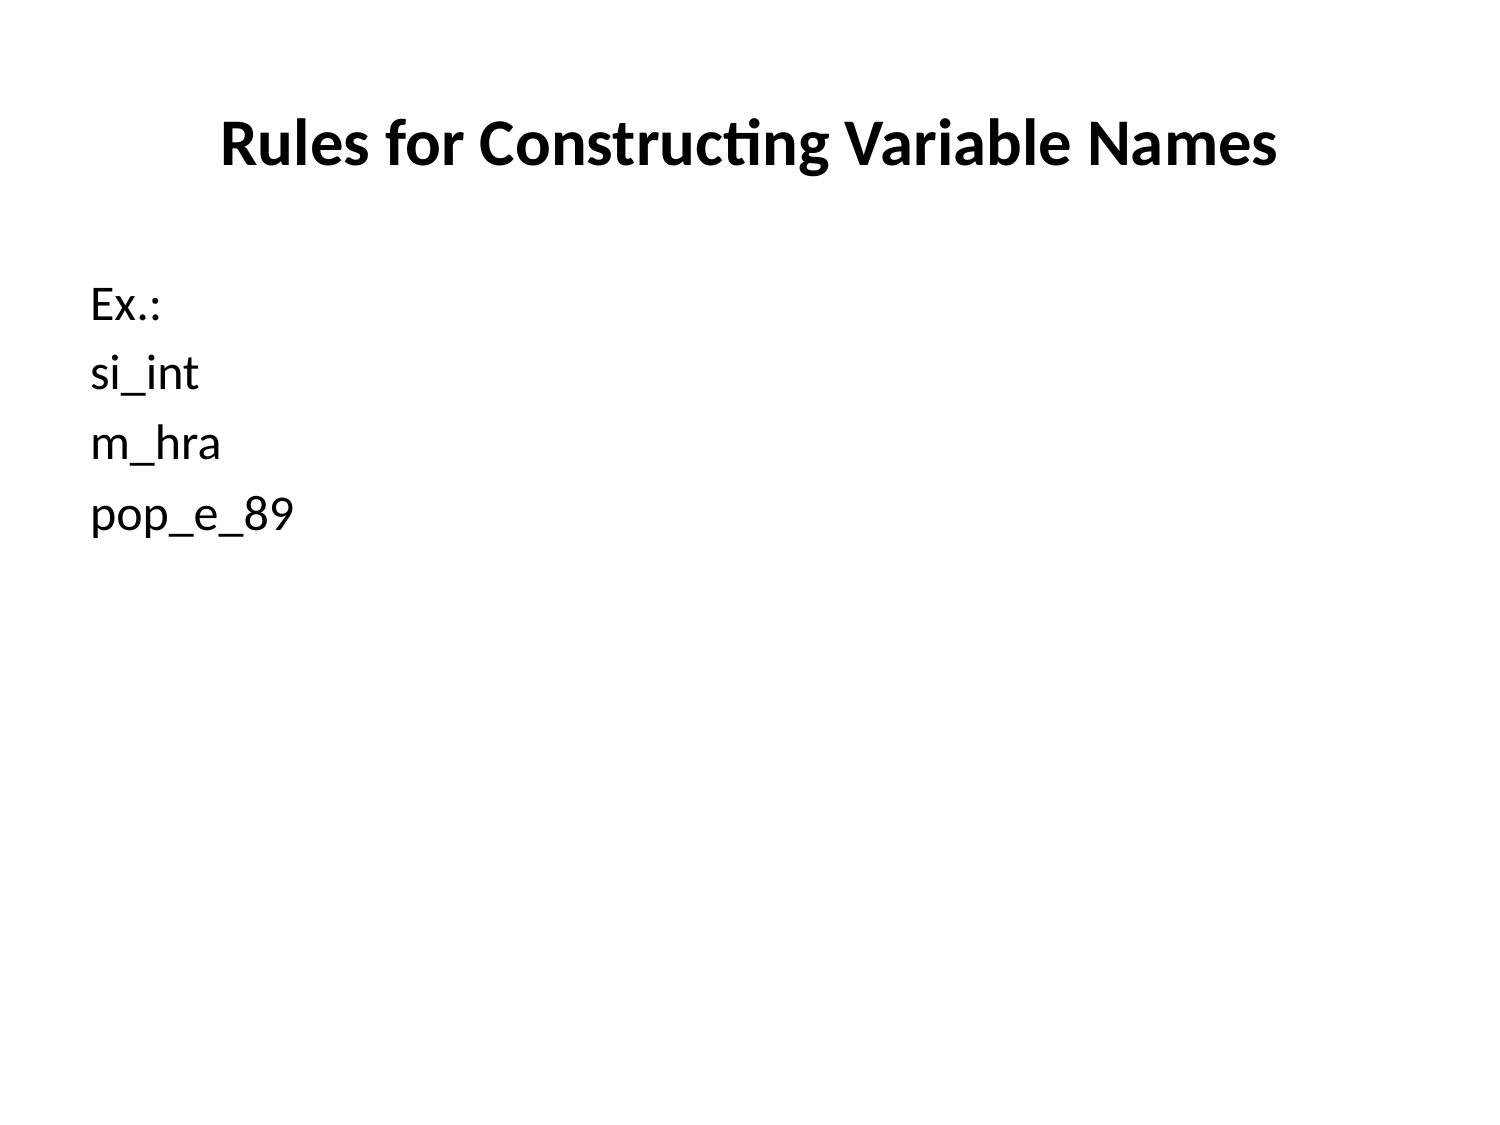

# Rules for Constructing Variable Names
Ex.:
si_int
m_hra
pop_e_89